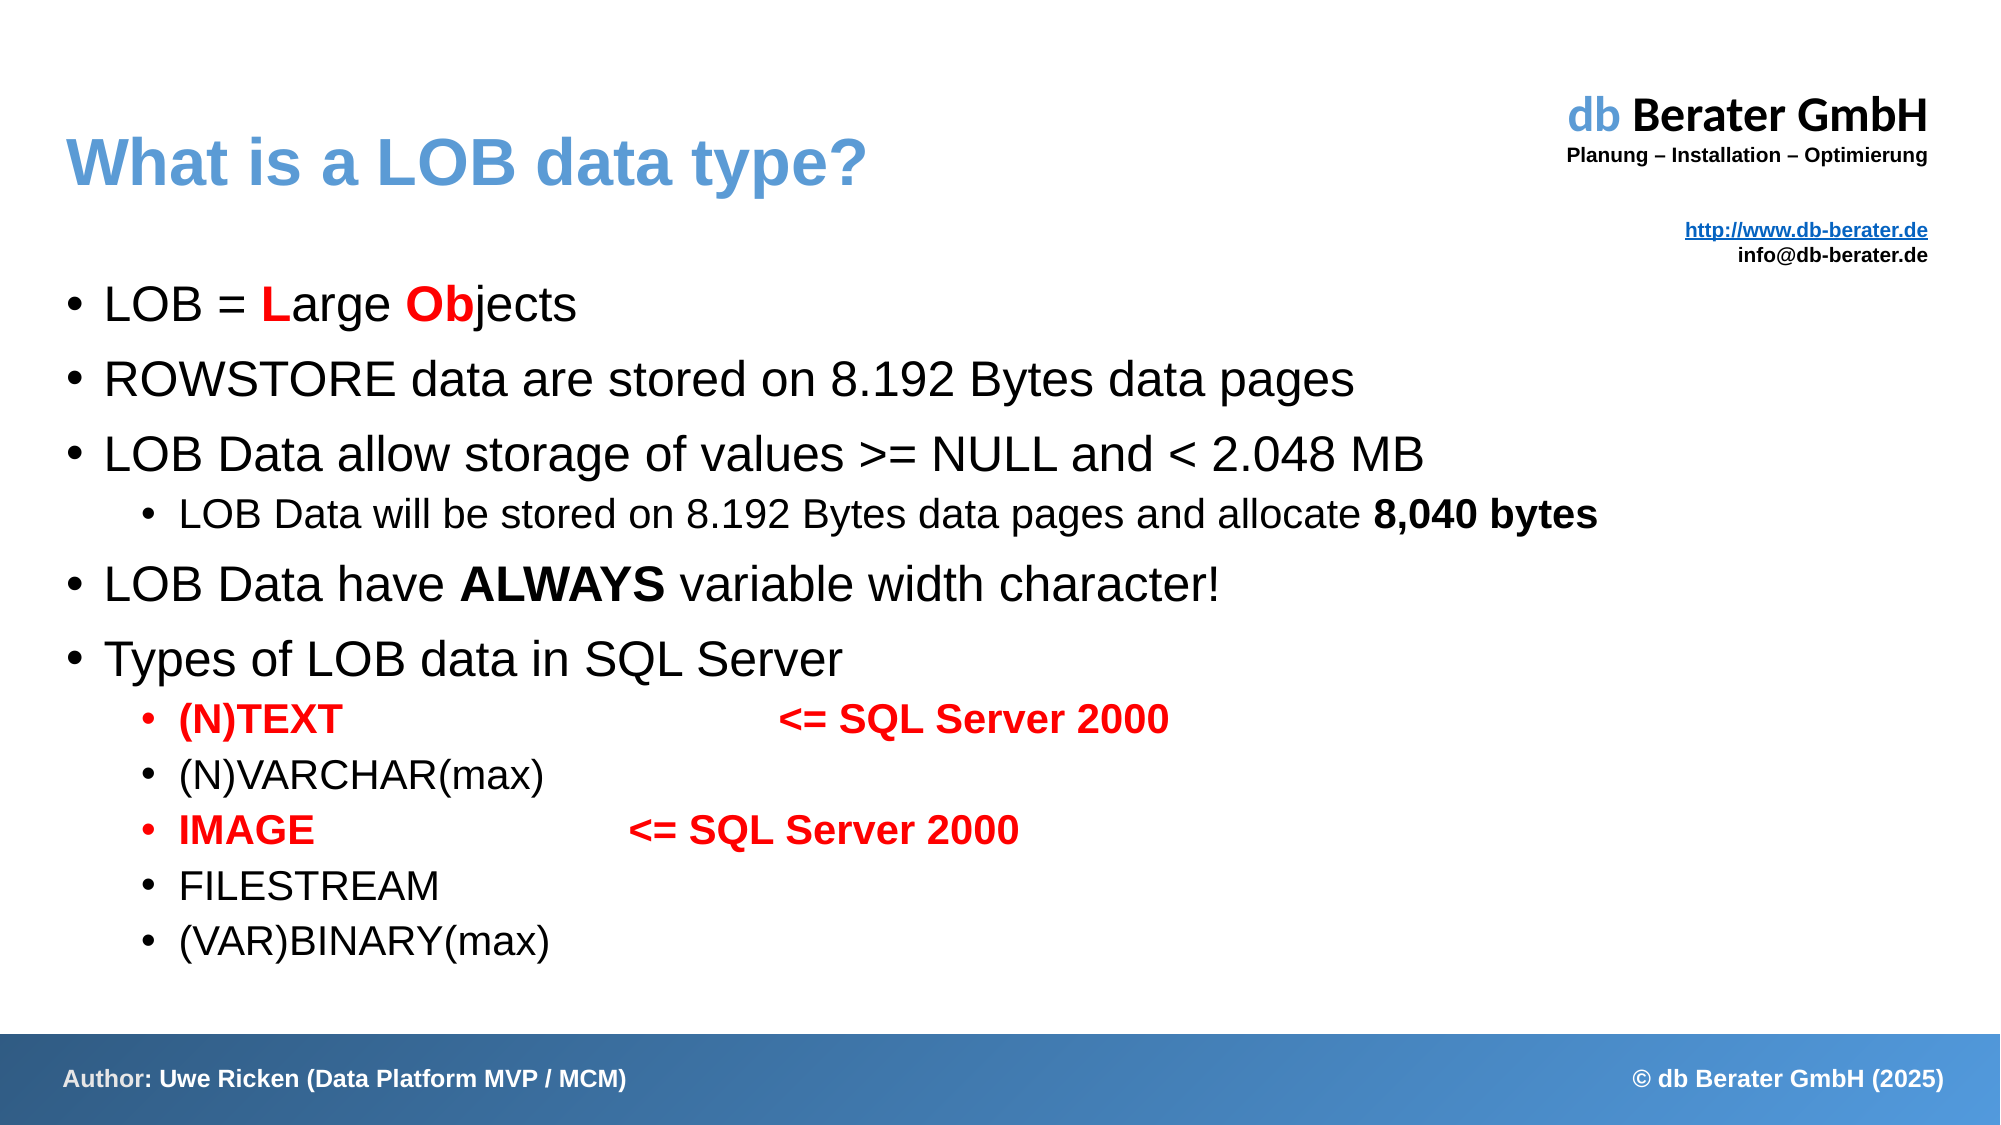

# What is a LOB data type?
LOB = Large Objects
ROWSTORE data are stored on 8.192 Bytes data pages
LOB Data allow storage of values >= NULL and < 2.048 MB
LOB Data will be stored on 8.192 Bytes data pages and allocate 8,040 bytes
LOB Data have ALWAYS variable width character!
Types of LOB data in SQL Server
(N)TEXT			<= SQL Server 2000
(N)VARCHAR(max)
IMAGE			<= SQL Server 2000
FILESTREAM
(VAR)BINARY(max)